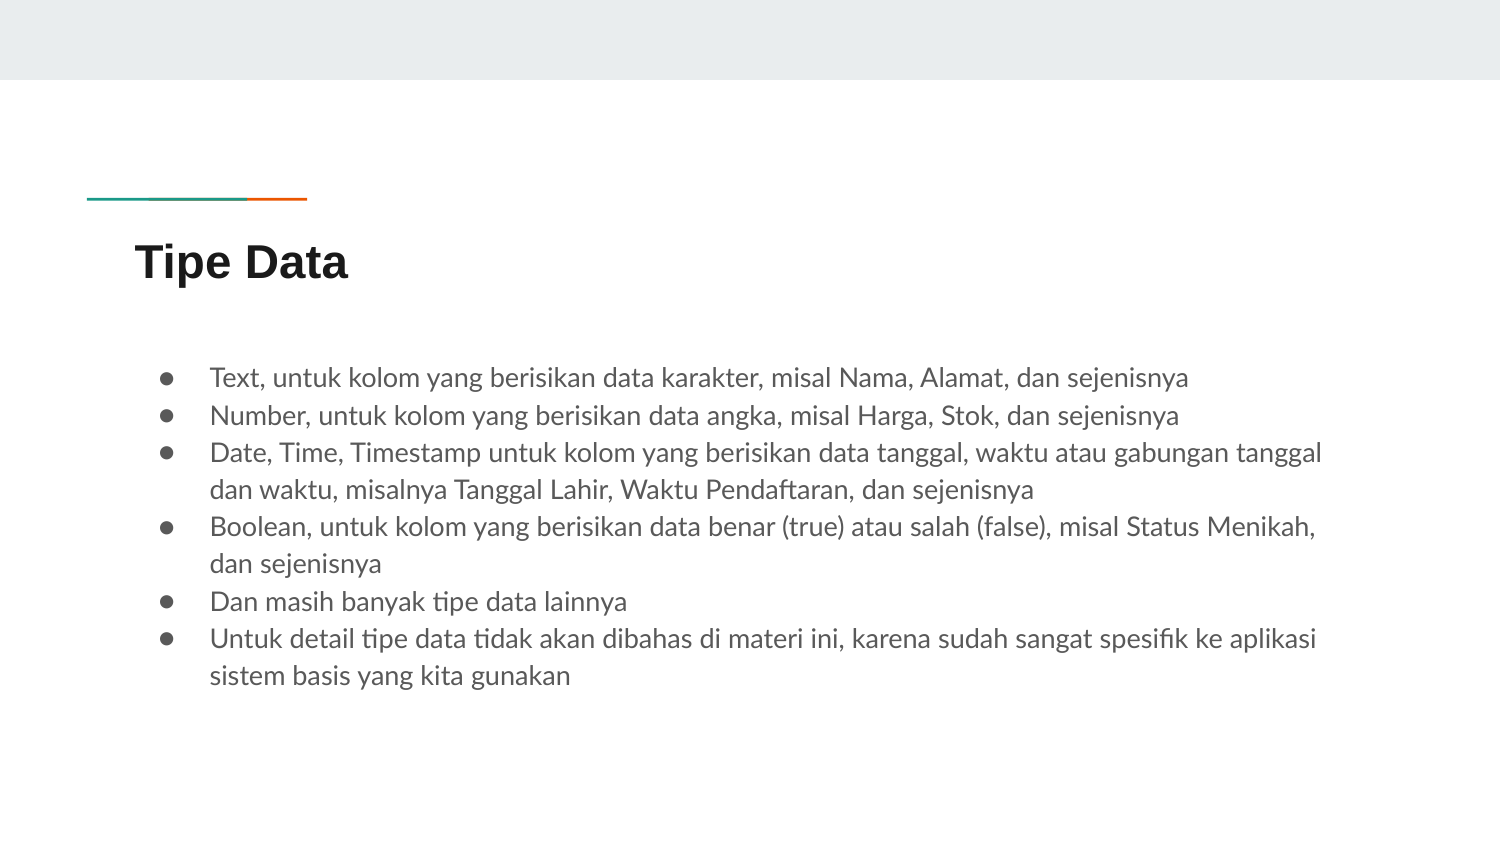

# Tipe Data
Text, untuk kolom yang berisikan data karakter, misal Nama, Alamat, dan sejenisnya
Number, untuk kolom yang berisikan data angka, misal Harga, Stok, dan sejenisnya
Date, Time, Timestamp untuk kolom yang berisikan data tanggal, waktu atau gabungan tanggal dan waktu, misalnya Tanggal Lahir, Waktu Pendaftaran, dan sejenisnya
Boolean, untuk kolom yang berisikan data benar (true) atau salah (false), misal Status Menikah, dan sejenisnya
Dan masih banyak tipe data lainnya
Untuk detail tipe data tidak akan dibahas di materi ini, karena sudah sangat spesifik ke aplikasi sistem basis yang kita gunakan